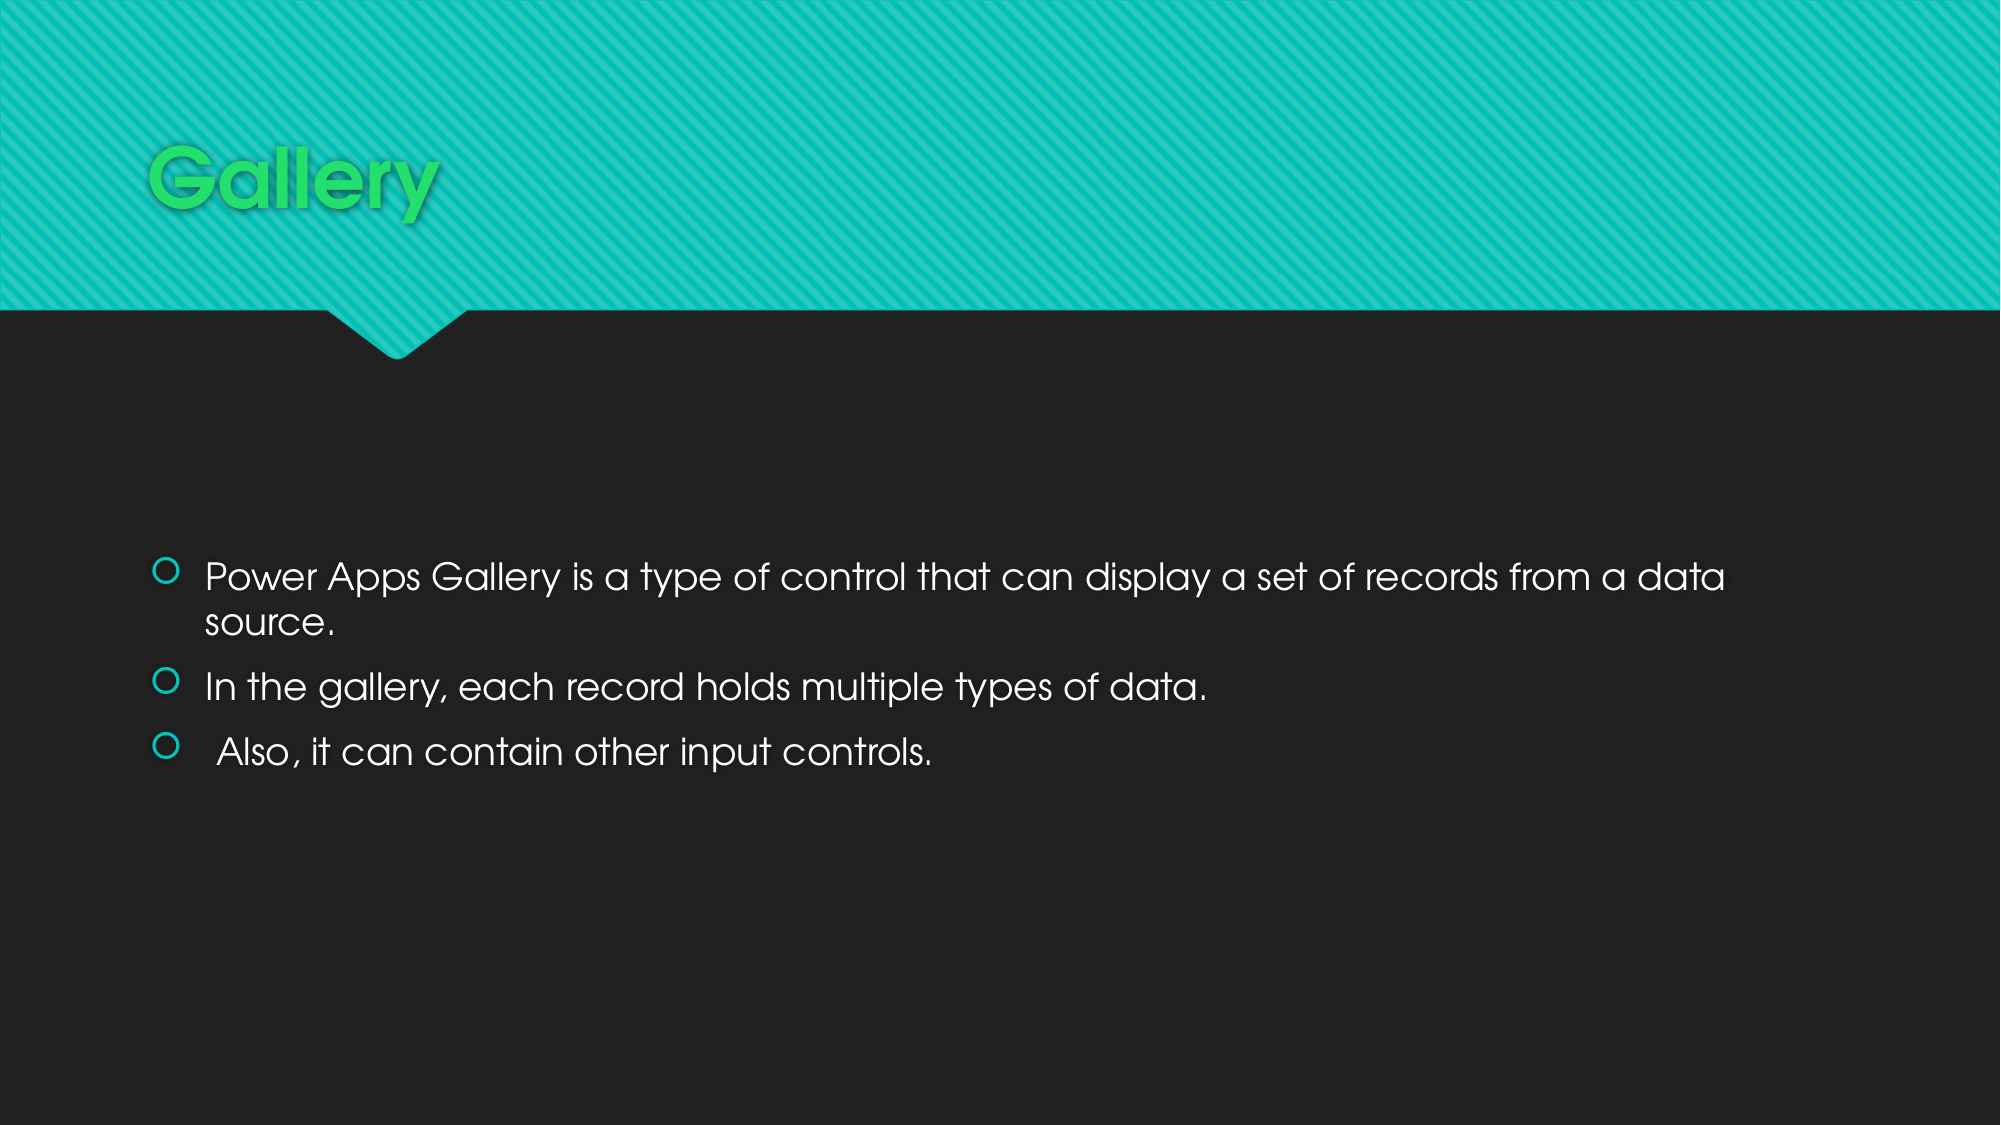

# Gallery
Power Apps Gallery is a type of control that can display a set of records from a data source.
In the gallery, each record holds multiple types of data.
 Also, it can contain other input controls.